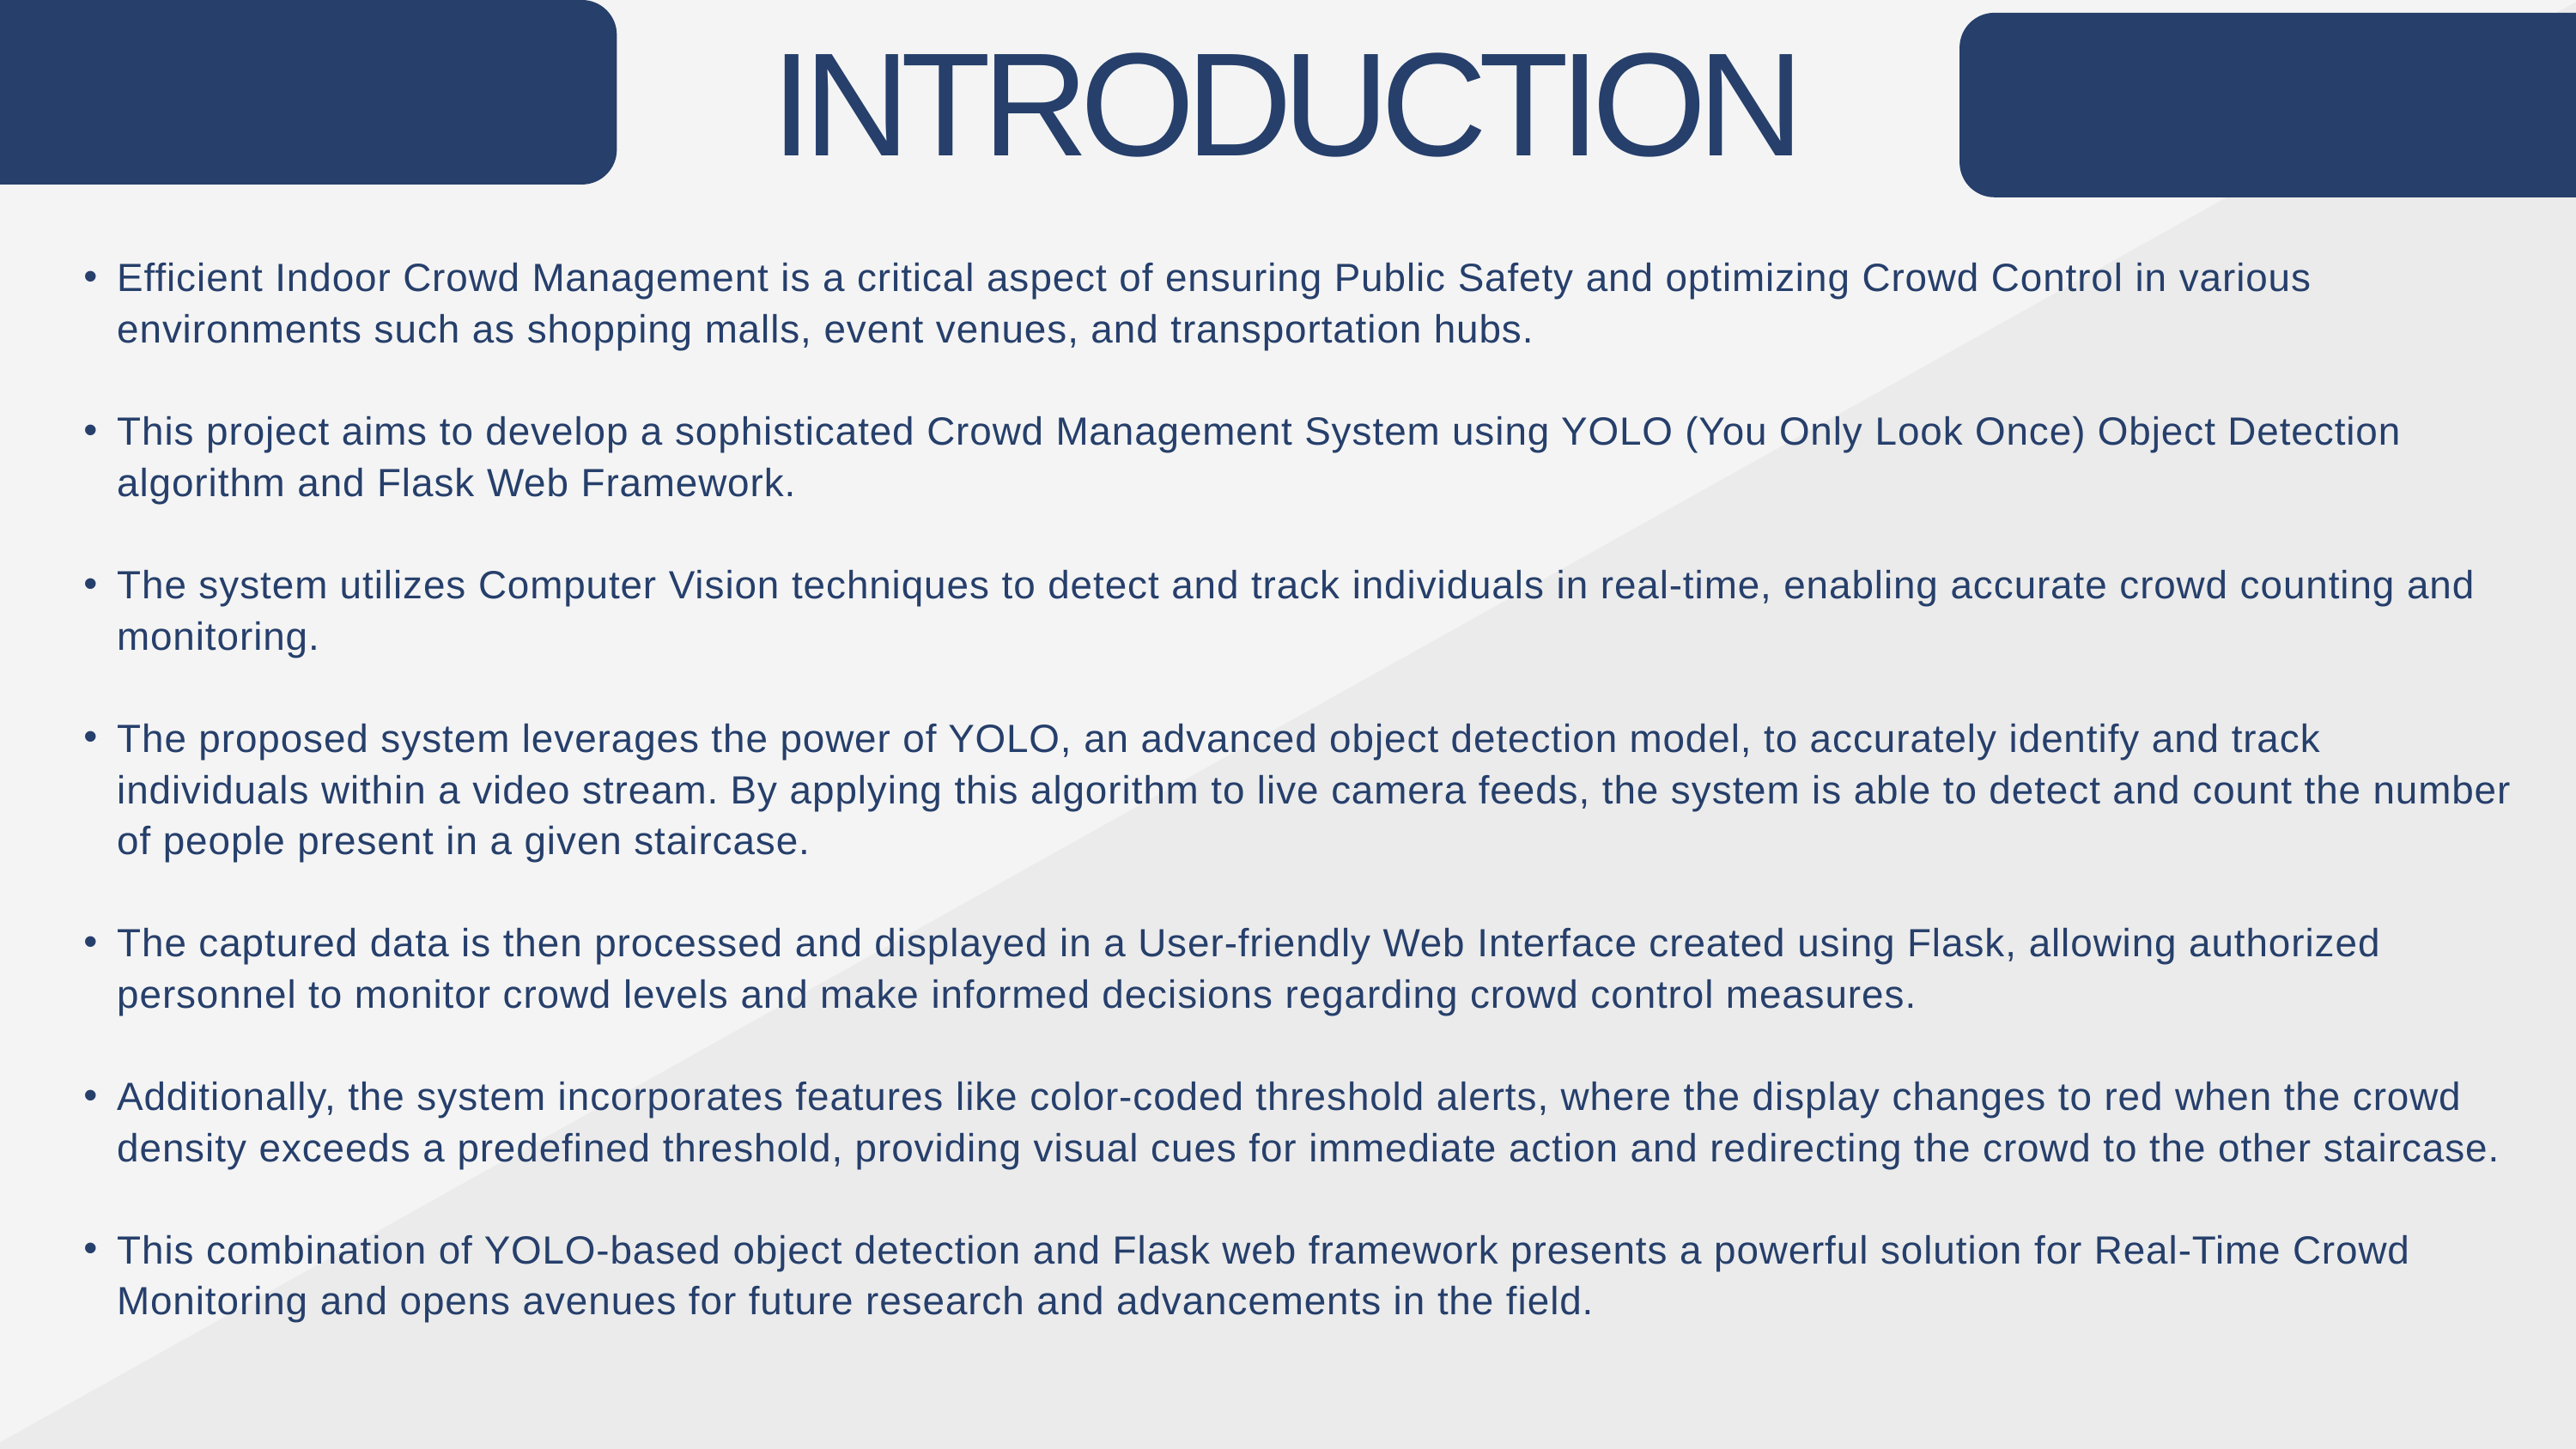

INTRODUCTION
Efficient Indoor Crowd Management is a critical aspect of ensuring Public Safety and optimizing Crowd Control in various environments such as shopping malls, event venues, and transportation hubs.

This project aims to develop a sophisticated Crowd Management System using YOLO (You Only Look Once) Object Detection algorithm and Flask Web Framework.

The system utilizes Computer Vision techniques to detect and track individuals in real-time, enabling accurate crowd counting and monitoring.

The proposed system leverages the power of YOLO, an advanced object detection model, to accurately identify and track individuals within a video stream. By applying this algorithm to live camera feeds, the system is able to detect and count the number of people present in a given staircase.

The captured data is then processed and displayed in a User-friendly Web Interface created using Flask, allowing authorized personnel to monitor crowd levels and make informed decisions regarding crowd control measures.

Additionally, the system incorporates features like color-coded threshold alerts, where the display changes to red when the crowd density exceeds a predefined threshold, providing visual cues for immediate action and redirecting the crowd to the other staircase.

This combination of YOLO-based object detection and Flask web framework presents a powerful solution for Real-Time Crowd Monitoring and opens avenues for future research and advancements in the field.